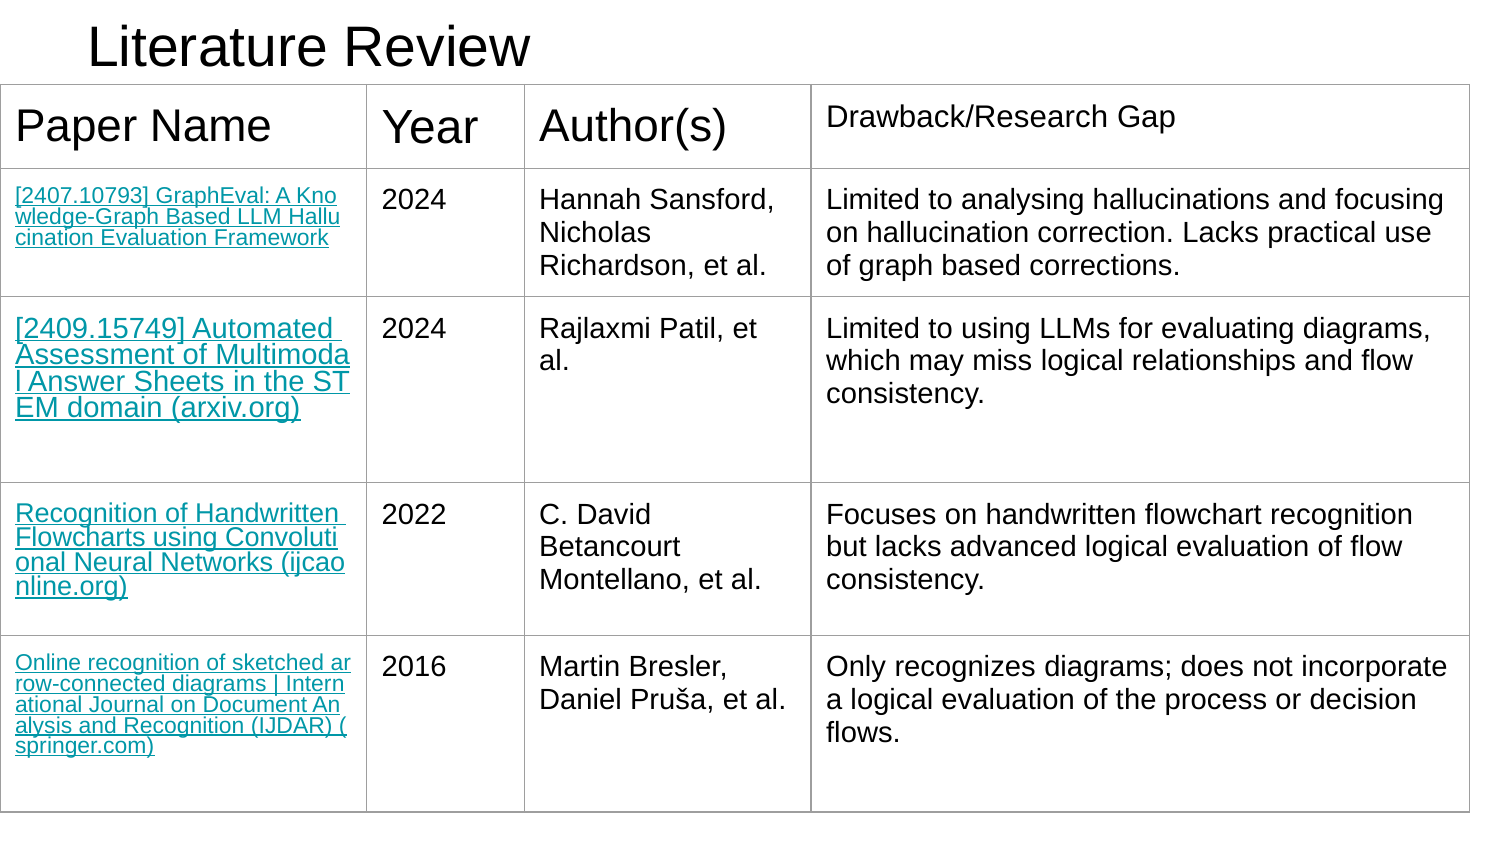

# Literature Review
| Paper Name | Year | Author(s) | Drawback/Research Gap |
| --- | --- | --- | --- |
| [2407.10793] GraphEval: A Knowledge-Graph Based LLM Hallucination Evaluation Framework | 2024 | Hannah Sansford, Nicholas Richardson, et al. | Limited to analysing hallucinations and focusing on hallucination correction. Lacks practical use of graph based corrections. |
| [2409.15749] Automated Assessment of Multimodal Answer Sheets in the STEM domain (arxiv.org) | 2024 | Rajlaxmi Patil, et al. | Limited to using LLMs for evaluating diagrams, which may miss logical relationships and flow consistency. |
| Recognition of Handwritten Flowcharts using Convolutional Neural Networks (ijcaonline.org) | 2022 | C. David Betancourt Montellano, et al. | Focuses on handwritten flowchart recognition but lacks advanced logical evaluation of flow consistency. |
| Online recognition of sketched arrow-connected diagrams | International Journal on Document Analysis and Recognition (IJDAR) (springer.com) | 2016 | Martin Bresler, Daniel Pruša, et al. | Only recognizes diagrams; does not incorporate a logical evaluation of the process or decision flows. |